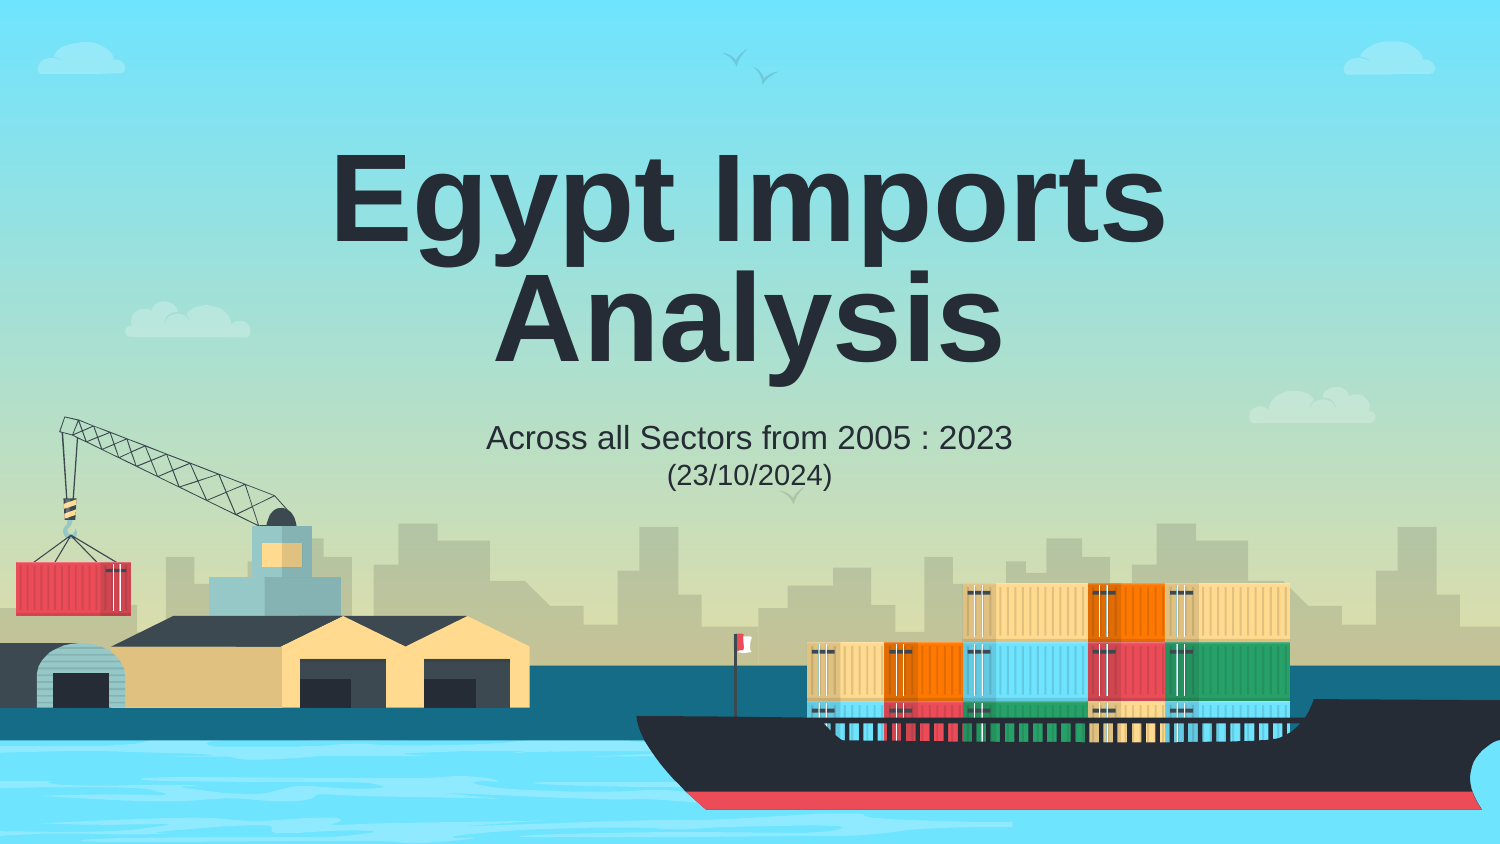

# Egypt Imports Analysis

Across all Sectors from 2005 : 2023
(23/10/2024)